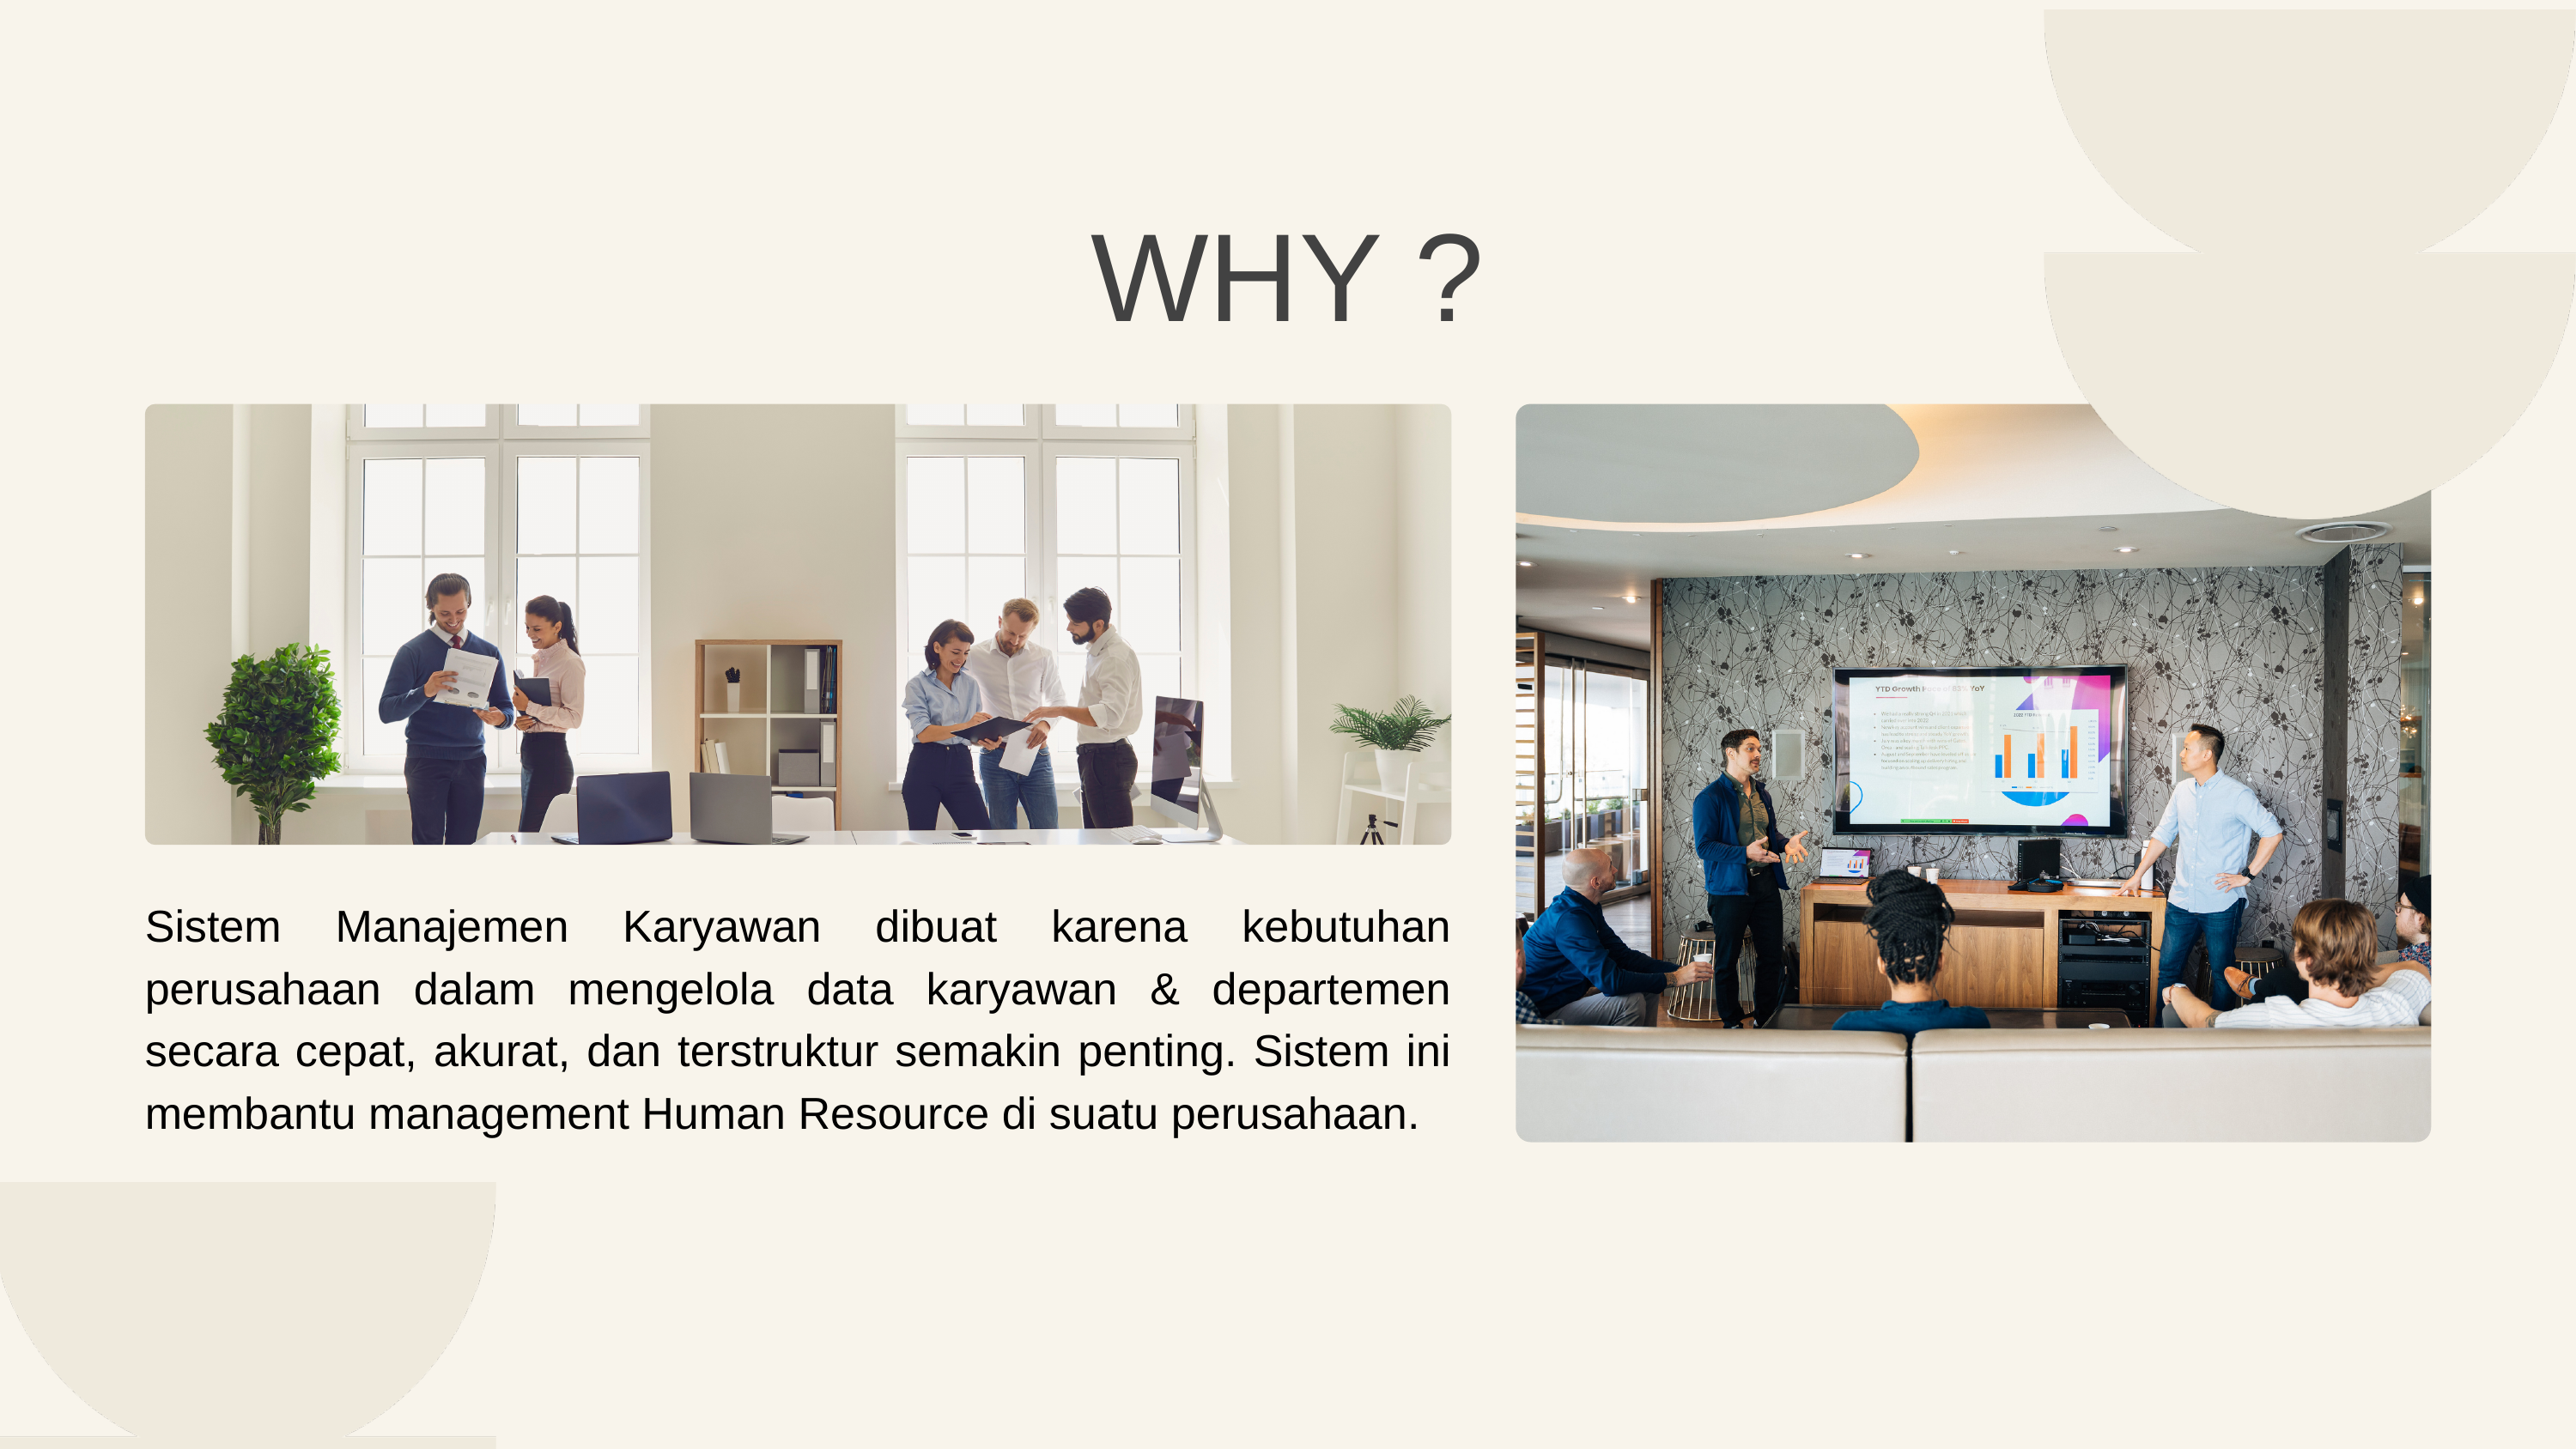

WHY ?

Sistem Manajemen Karyawan dibuat karena kebutuhan perusahaan dalam mengelola data karyawan & departemen secara cepat, akurat, dan terstruktur semakin penting. Sistem ini membantu management Human Resource di suatu perusahaan.